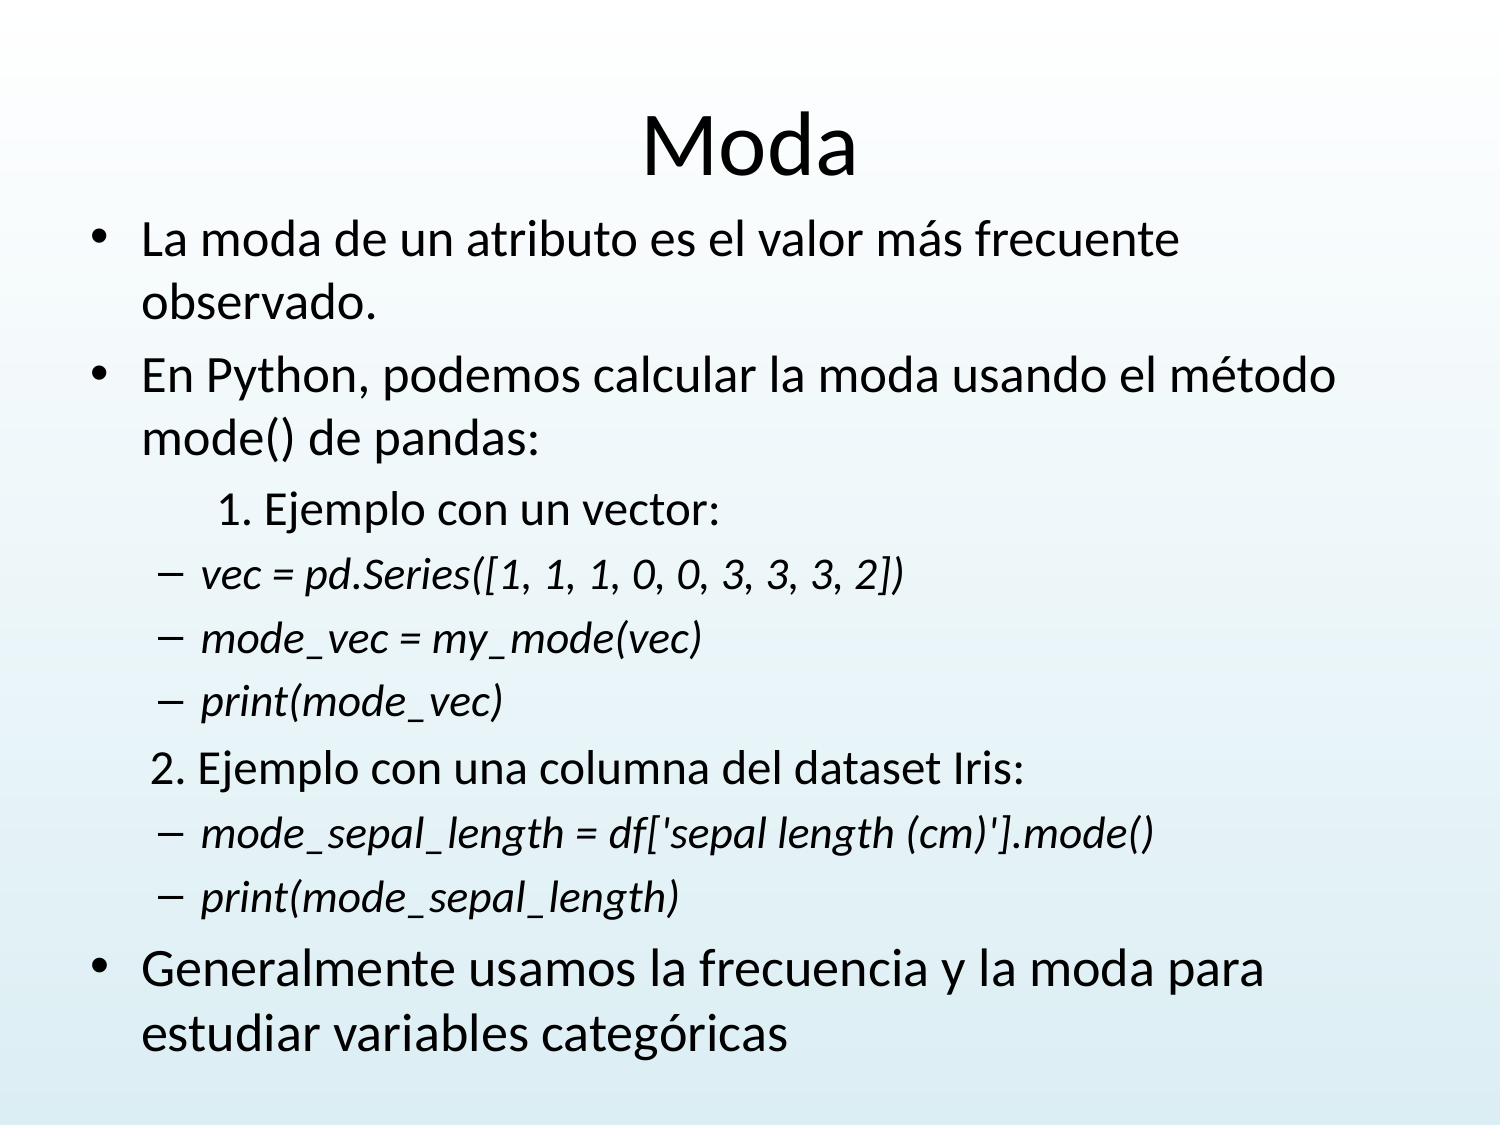

# Moda
La moda de un atributo es el valor más frecuente observado.
En Python, podemos calcular la moda usando el método mode() de pandas:
	1. Ejemplo con un vector:
vec = pd.Series([1, 1, 1, 0, 0, 3, 3, 3, 2])
mode_vec = my_mode(vec)
print(mode_vec)
2. Ejemplo con una columna del dataset Iris:
mode_sepal_length = df['sepal length (cm)'].mode()
print(mode_sepal_length)
Generalmente usamos la frecuencia y la moda para estudiar variables categóricas